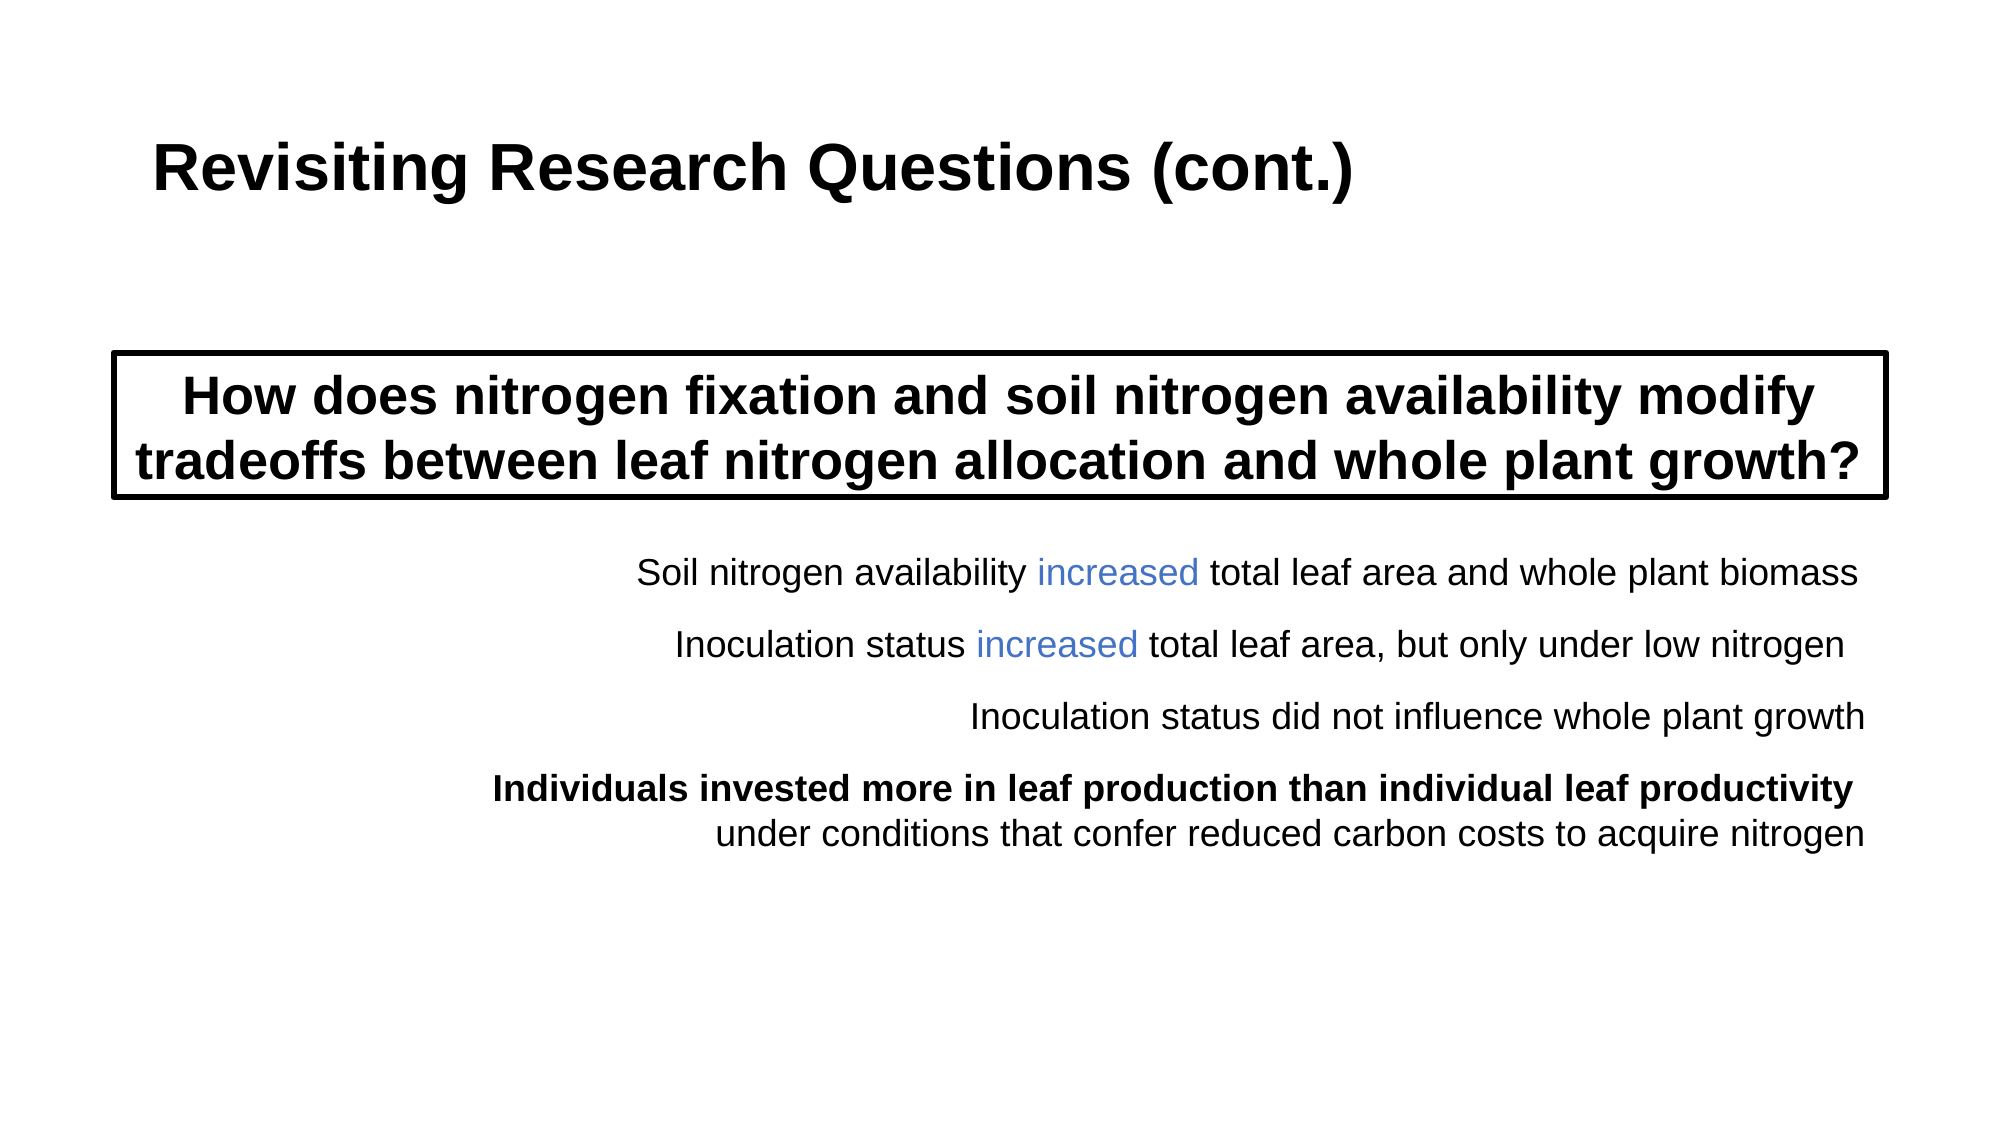

# Revisiting Research Questions (cont.)
How does nitrogen fixation and soil nitrogen availability modify tradeoffs between leaf nitrogen allocation and whole plant growth?
Soil nitrogen availability increased total leaf area and whole plant biomass
Inoculation status increased total leaf area, but only under low nitrogen
Inoculation status did not influence whole plant growth
Individuals invested more in leaf production than individual leaf productivity
under conditions that confer reduced carbon costs to acquire nitrogen